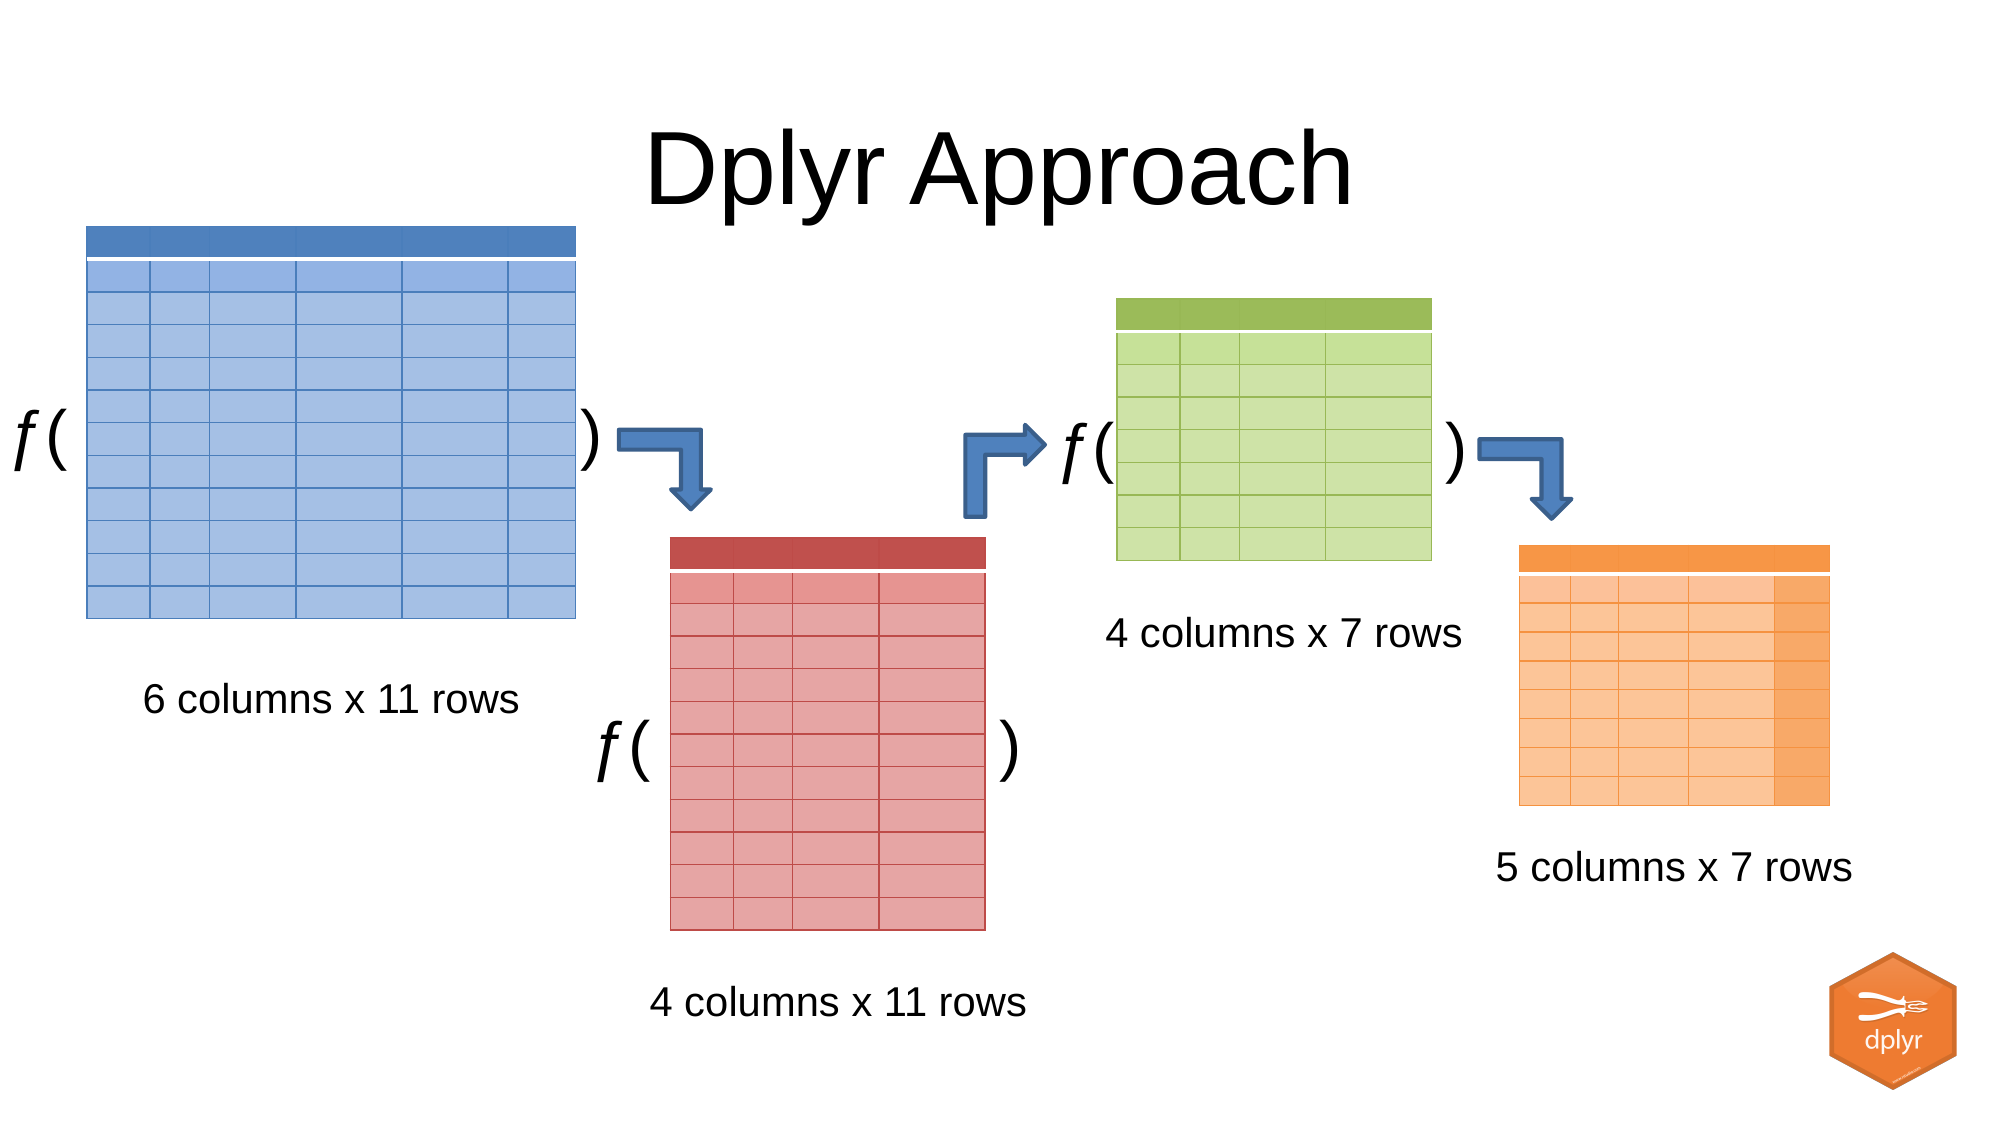

# Dplyr Approach
|  |  |  |  |  |  |
| --- | --- | --- | --- | --- | --- |
|  |  |  |  |  |  |
|  |  |  |  |  |  |
|  |  |  |  |  |  |
|  |  |  |  |  |  |
|  |  |  |  |  |  |
|  |  |  |  |  |  |
|  |  |  |  |  |  |
|  |  |  |  |  |  |
|  |  |  |  |  |  |
|  |  |  |  |  |  |
|  |  |  |  |  |  |
ƒ(
)
|  |  |  |  |
| --- | --- | --- | --- |
|  |  |  |  |
|  |  |  |  |
|  |  |  |  |
|  |  |  |  |
|  |  |  |  |
|  |  |  |  |
|  |  |  |  |
ƒ(
)

|  |  |  |  |
| --- | --- | --- | --- |
|  |  |  |  |
|  |  |  |  |
|  |  |  |  |
|  |  |  |  |
|  |  |  |  |
|  |  |  |  |
|  |  |  |  |
|  |  |  |  |
|  |  |  |  |
|  |  |  |  |
|  |  |  |  |
ƒ(
)
|  |  |  |  |  |
| --- | --- | --- | --- | --- |
|  |  |  |  |  |
|  |  |  |  |  |
|  |  |  |  |  |
|  |  |  |  |  |
|  |  |  |  |  |
|  |  |  |  |  |
|  |  |  |  |  |
|  |  |  |  |  |
4 columns x 7 rows
6 columns x 11 rows
5 columns x 7 rows

4 columns x 11 rows